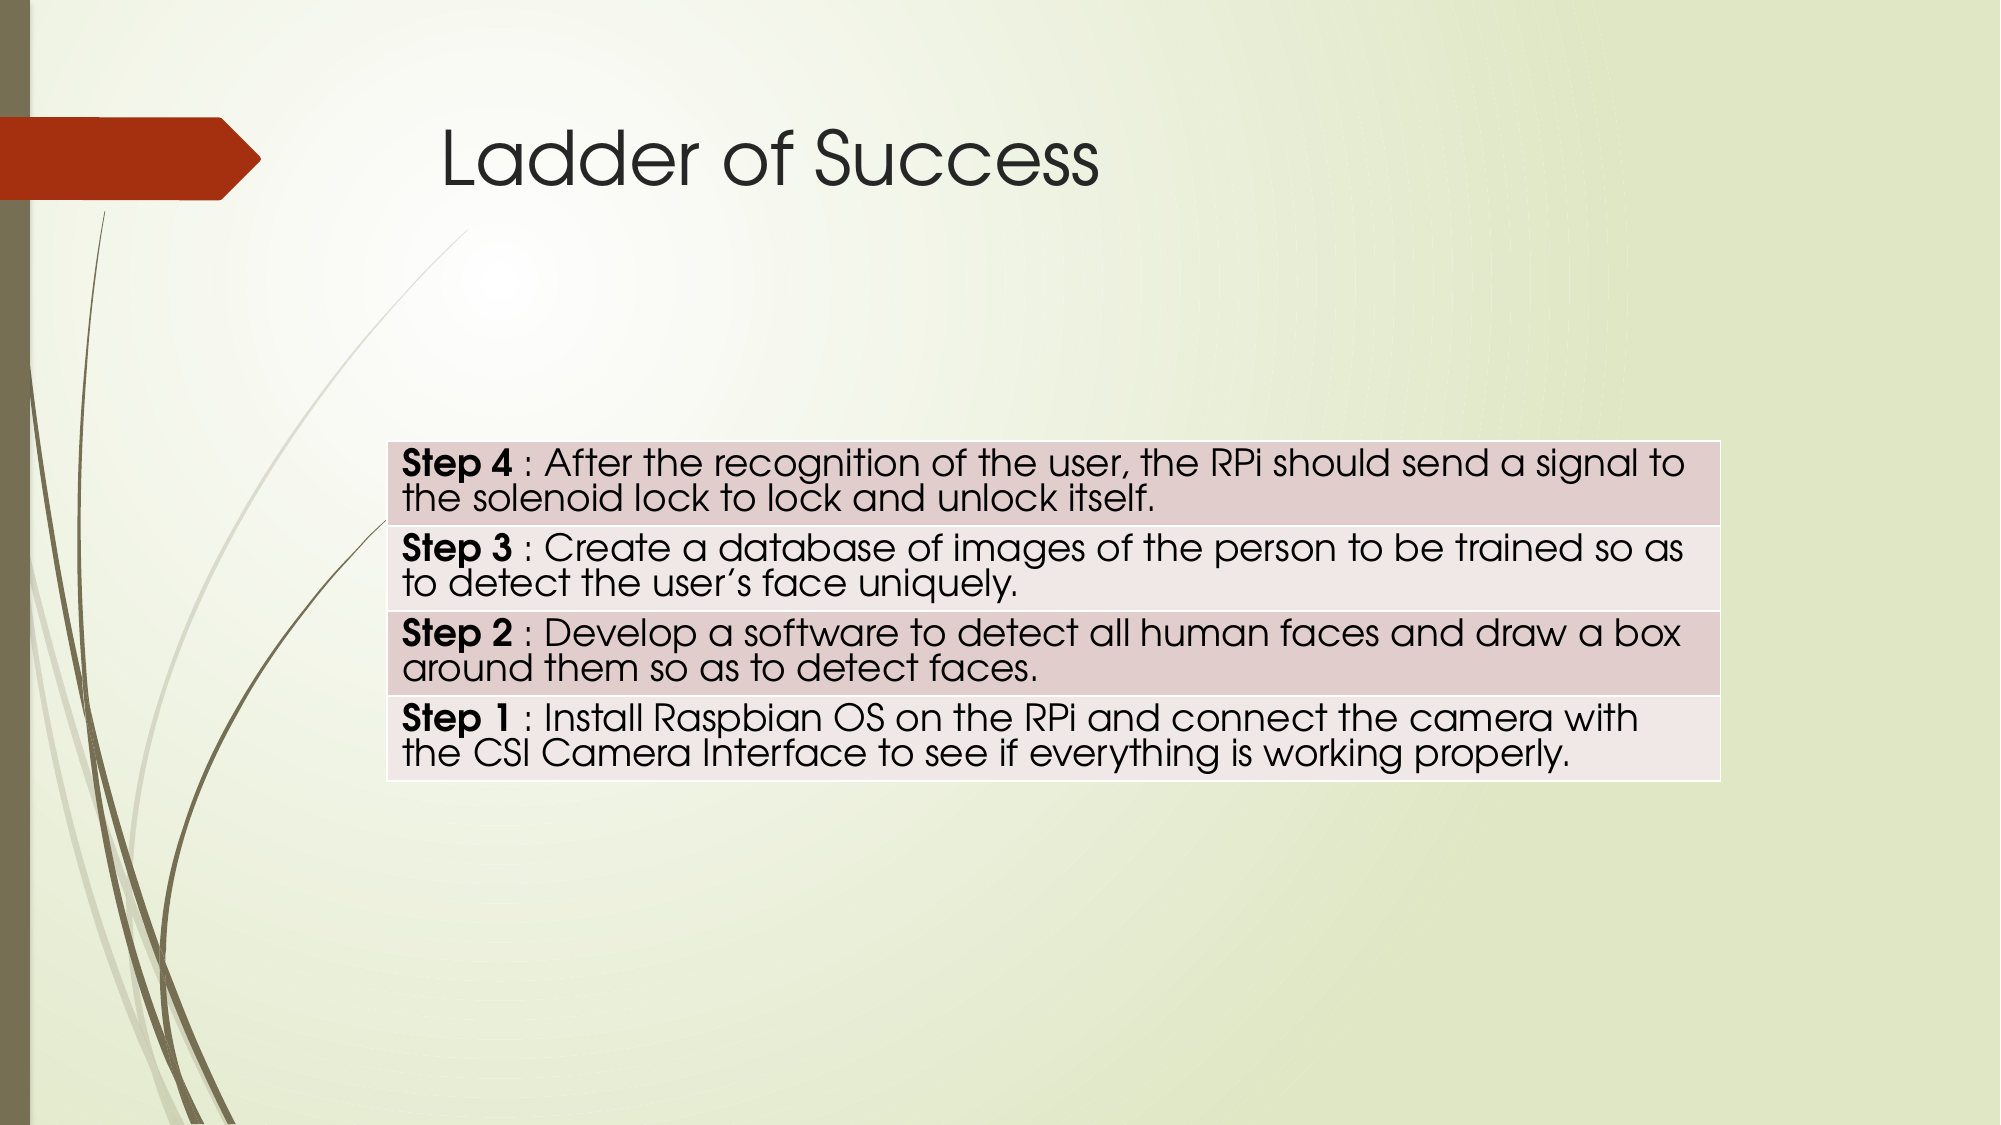

# Ladder of Success
| Step 4 : After the recognition of the user, the RPi should send a signal to the solenoid lock to lock and unlock itself. |
| --- |
| Step 3 : Create a database of images of the person to be trained so as to detect the user’s face uniquely. |
| Step 2 : Develop a software to detect all human faces and draw a box around them so as to detect faces. |
| Step 1 : Install Raspbian OS on the RPi and connect the camera with the CSI Camera Interface to see if everything is working properly. |